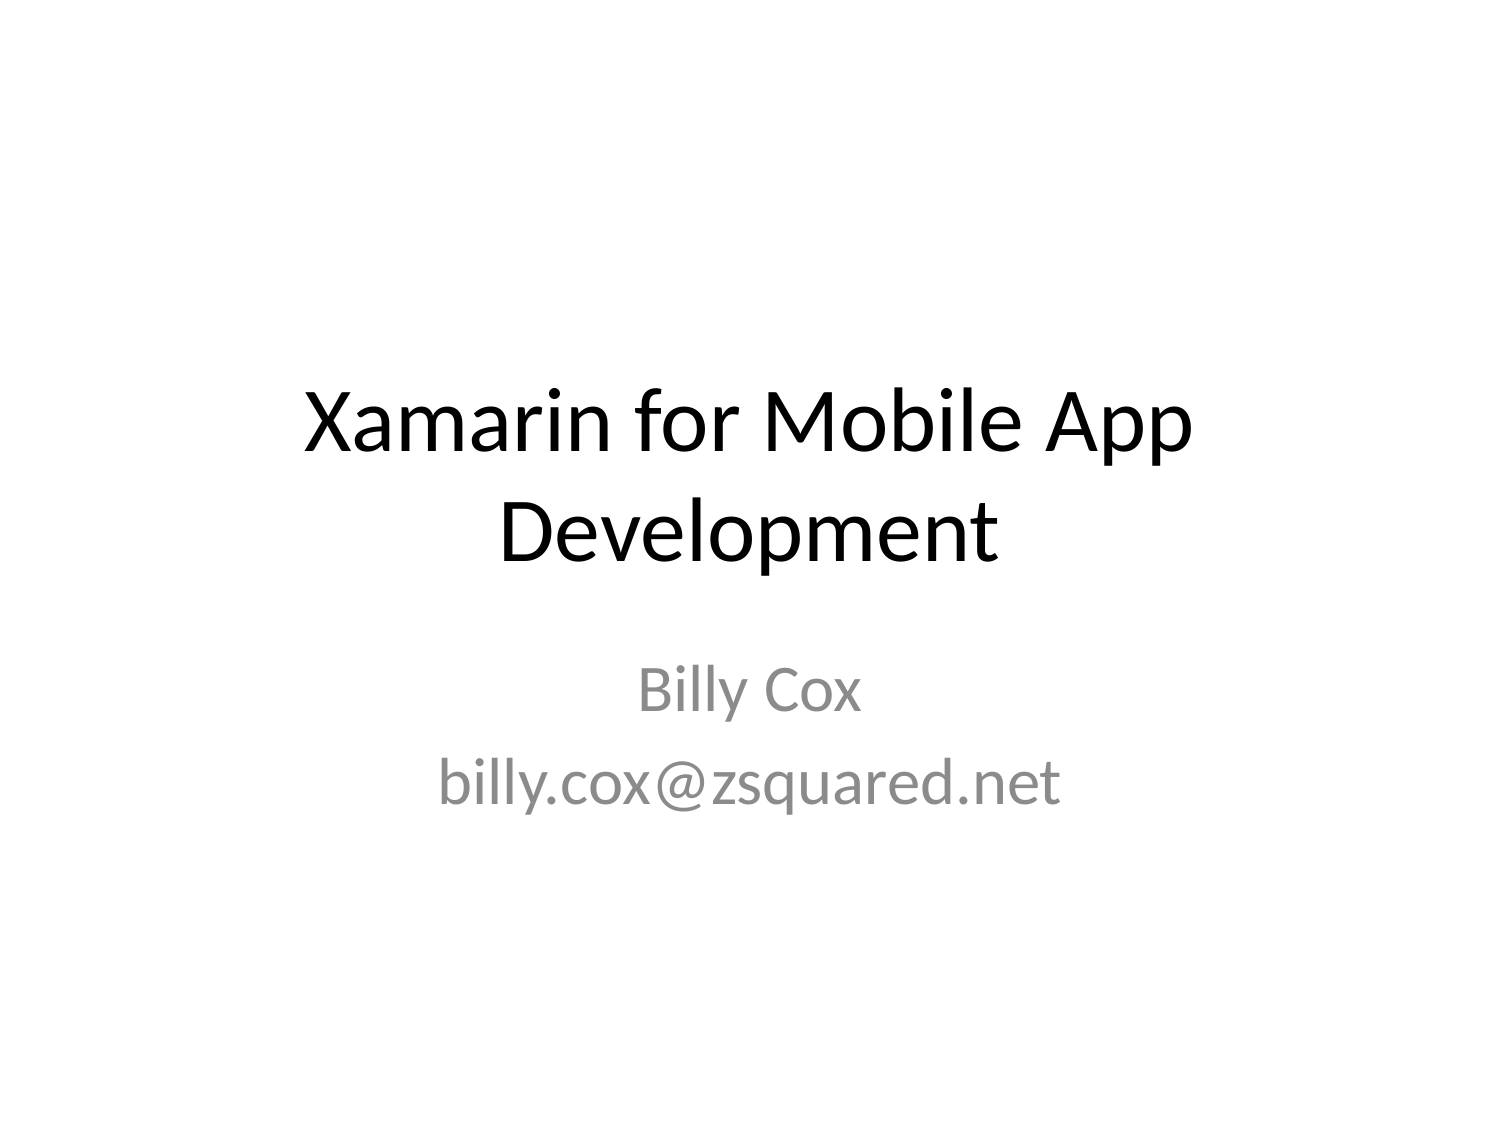

# Xamarin for Mobile App Development
Billy Cox
billy.cox@zsquared.net